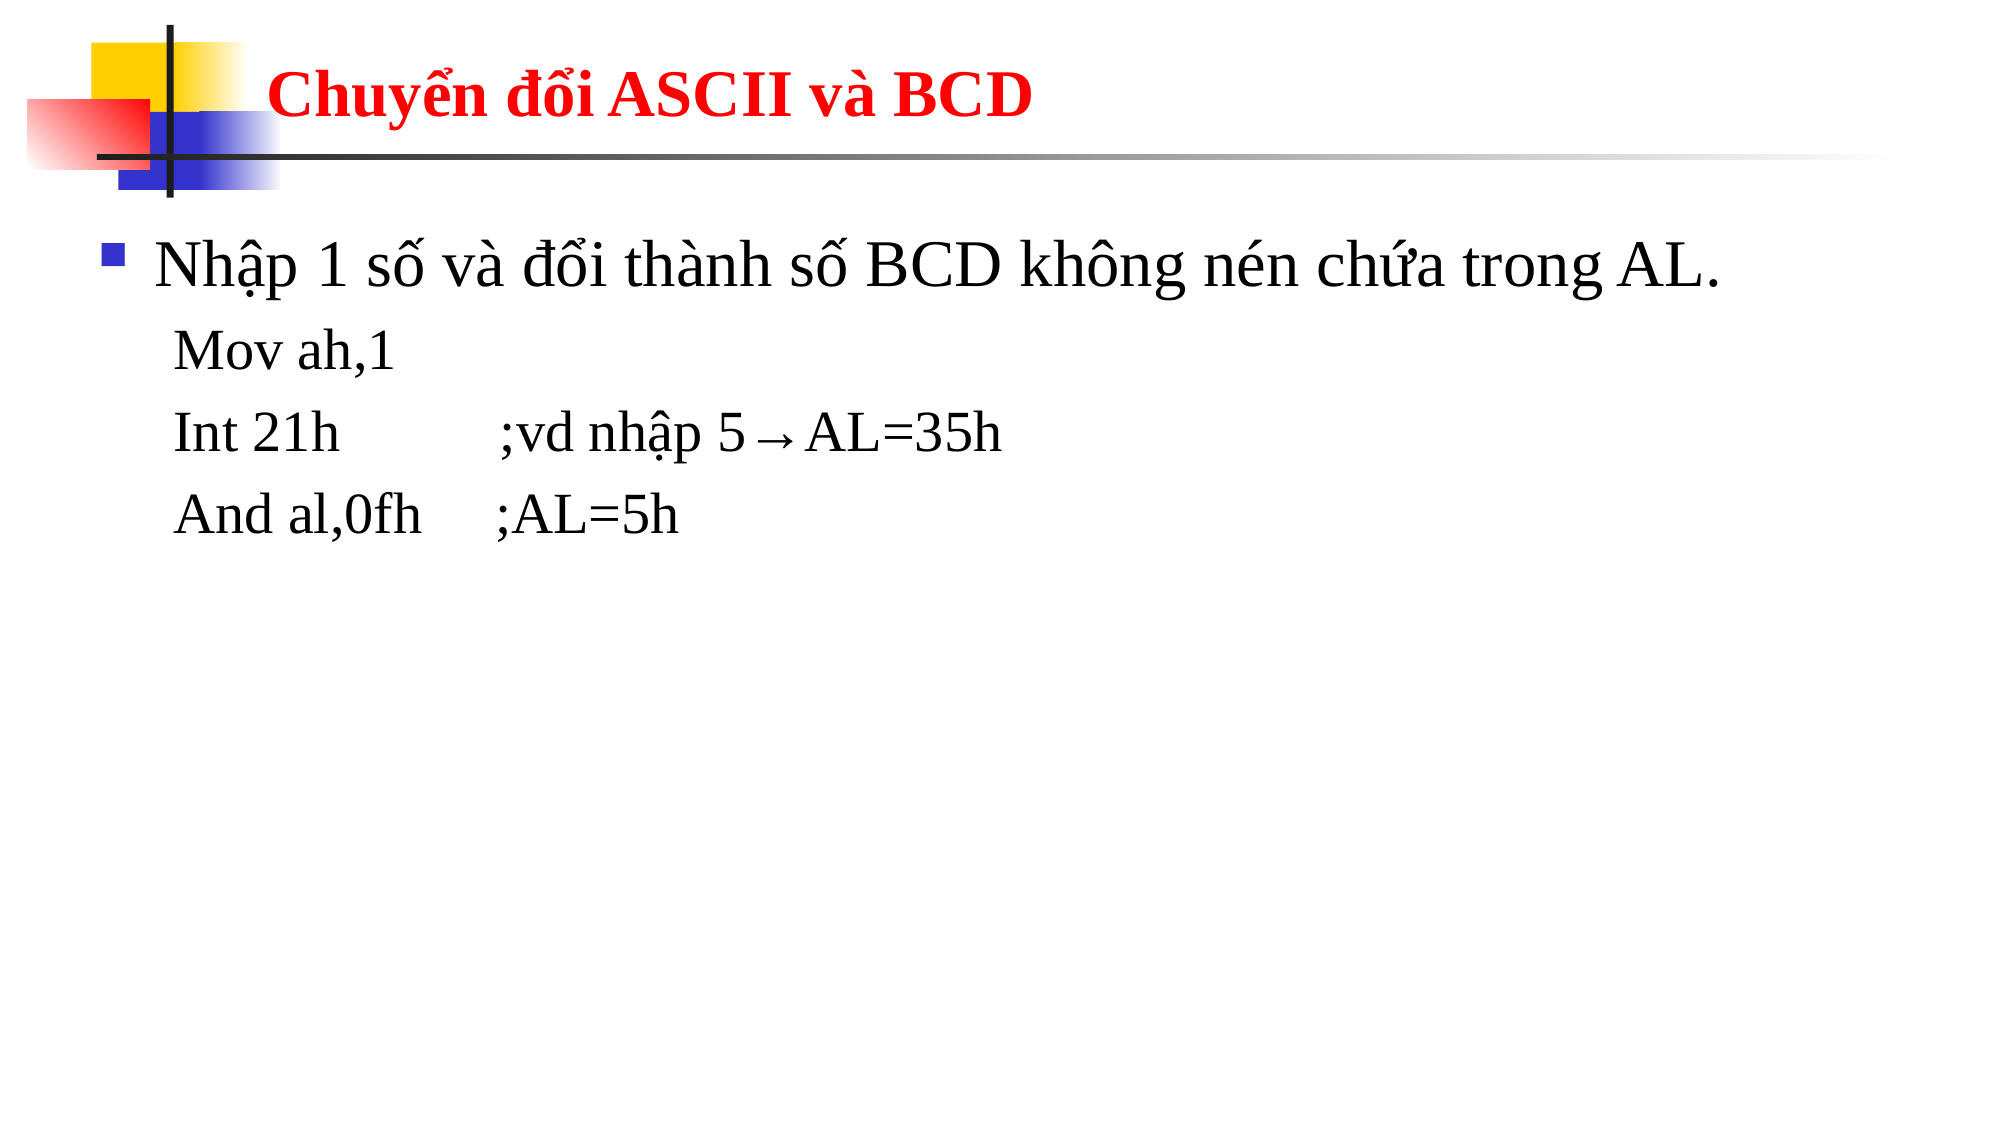

# Chuyển đổi ASCII và BCD
Nhập 1 số và đổi thành số BCD không nén chứa trong AL.
Mov ah,1
Int 21h           ;vd nhập 5→AL=35h
And al,0fh     ;AL=5h